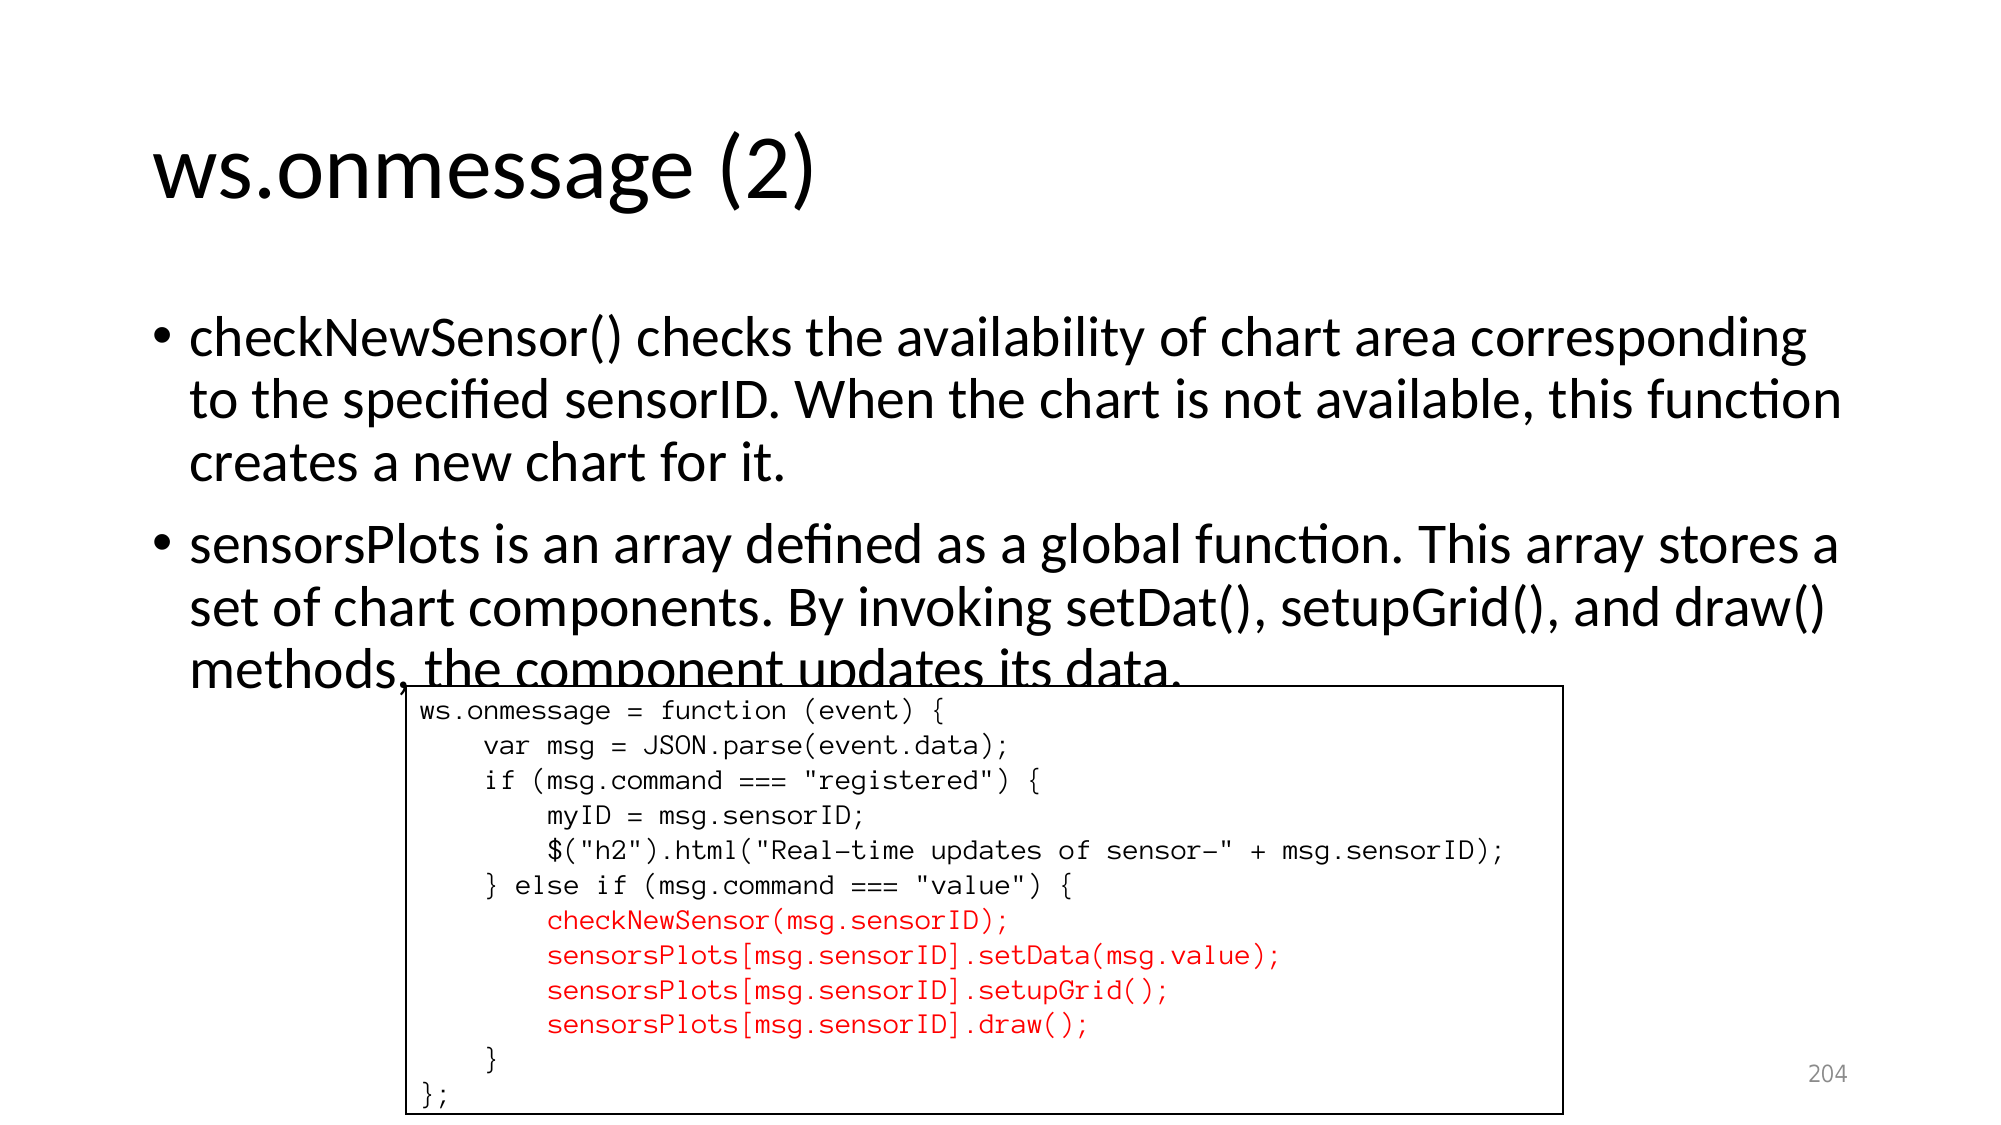

# ws.onmessage (2)
checkNewSensor() checks the availability of chart area corresponding to the specified sensorID. When the chart is not available, this function creates a new chart for it.
sensorsPlots is an array defined as a global function. This array stores a set of chart components. By invoking setDat(), setupGrid(), and draw() methods, the component updates its data.
ws.onmessage = function (event) {
    var msg = JSON.parse(event.data);
    if (msg.command === "registered") {
        myID = msg.sensorID;
        $("h2").html("Real-time updates of sensor-" + msg.sensorID);
    } else if (msg.command === "value") {
        checkNewSensor(msg.sensorID);
        sensorsPlots[msg.sensorID].setData(msg.value);
        sensorsPlots[msg.sensorID].setupGrid();
        sensorsPlots[msg.sensorID].draw();
    }
};
204